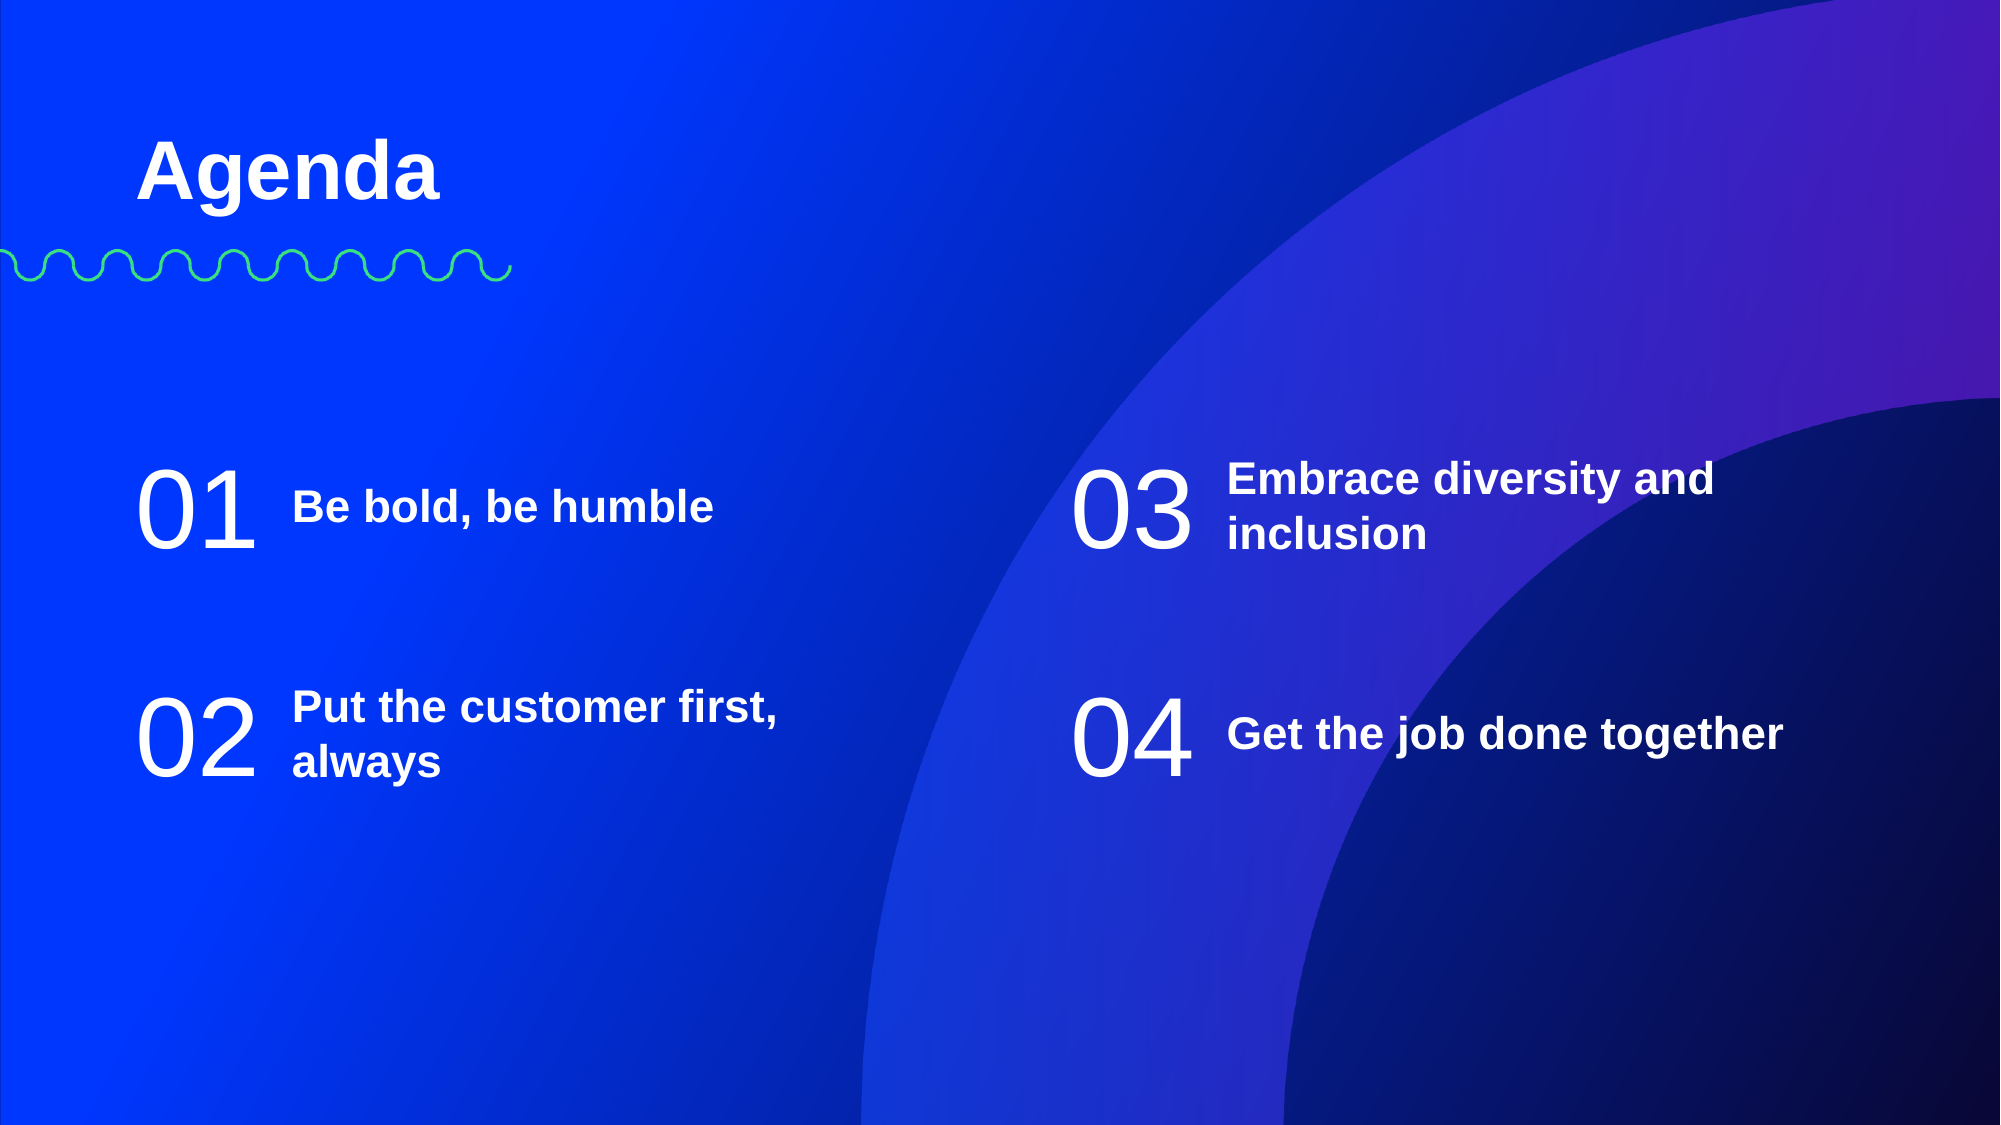

Agenda
01
03
Be bold, be humble
Embrace diversity and inclusion
Put the customer first, always
Get the job done together
02
04